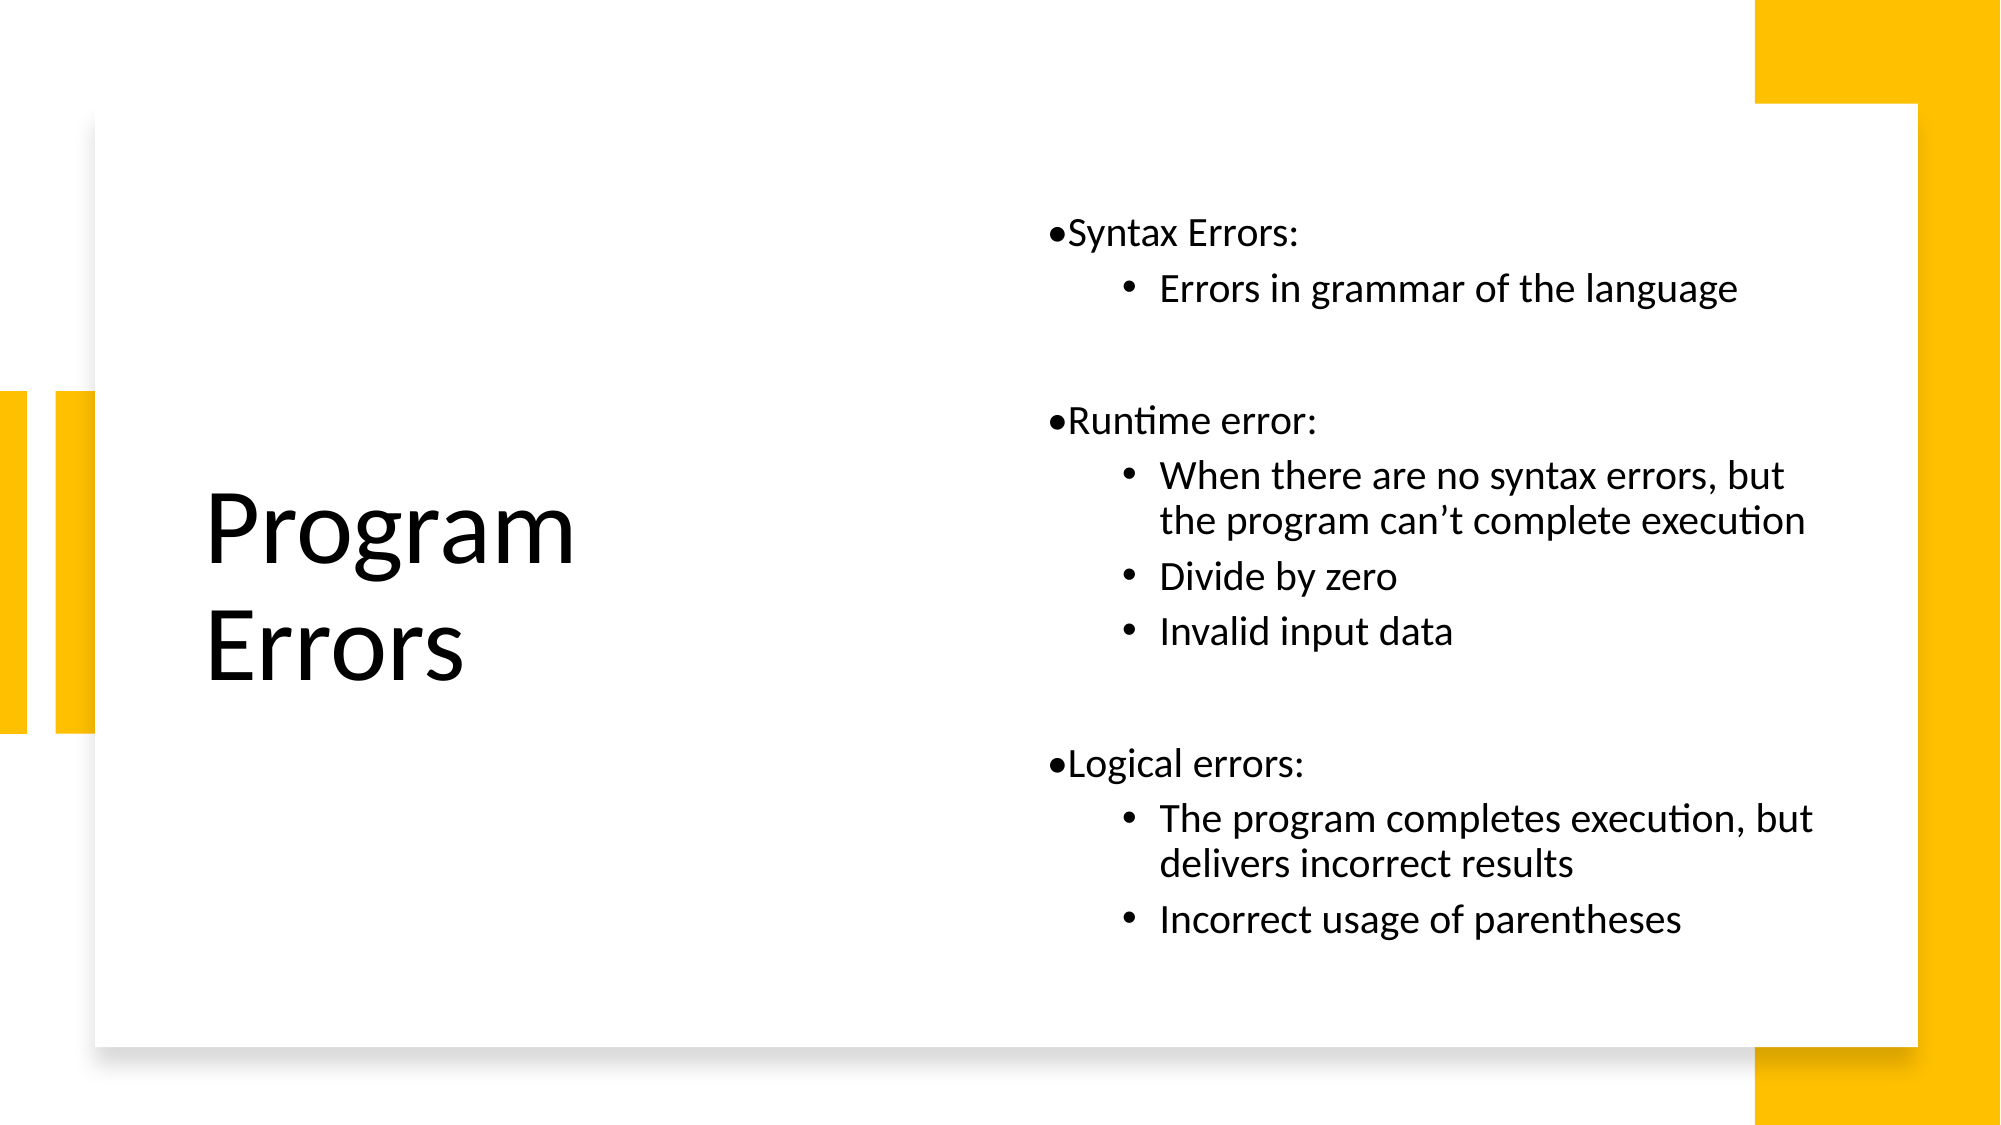

# Program Errors
•Syntax Errors:
Errors in grammar of the language

•Runtime error:
When there are no syntax errors, but the program can’t complete execution
Divide by zero
Invalid input data

•Logical errors:
The program completes execution, but delivers incorrect results
Incorrect usage of parentheses